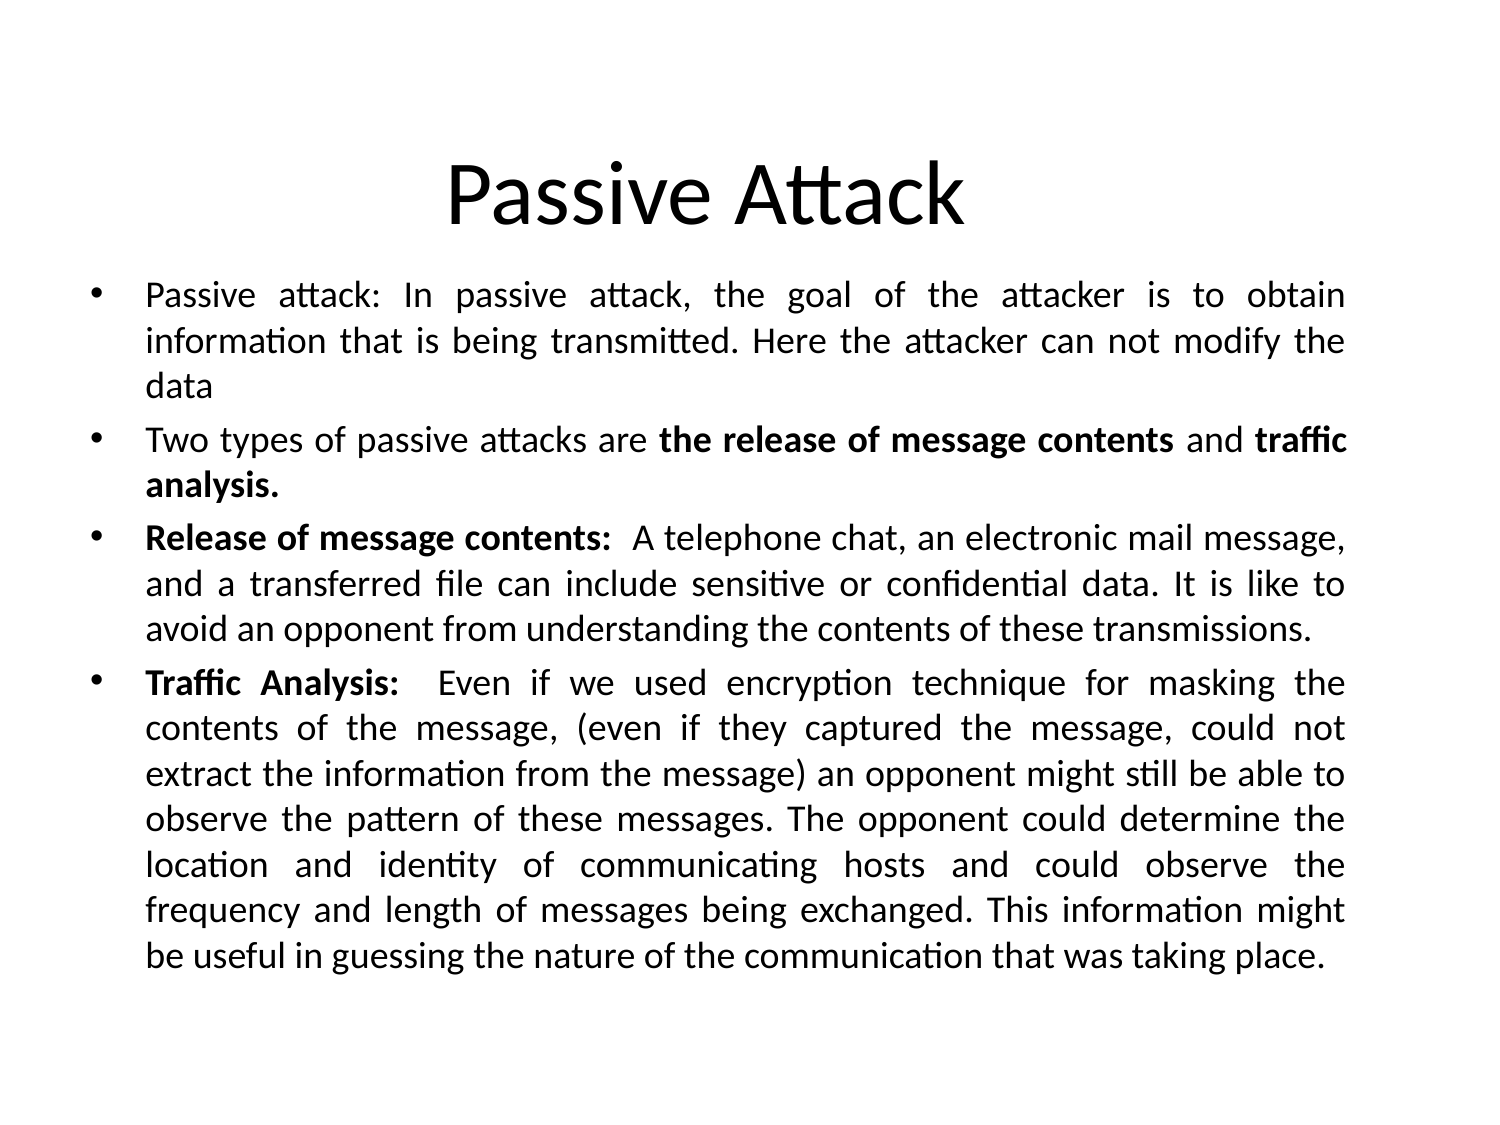

# Passive Attack
Passive attack: In passive attack, the goal of the attacker is to obtain information that is being transmitted. Here the attacker can not modify the data
Two types of passive attacks are the release of message contents and traffic analysis.
Release of message contents:  A telephone chat, an electronic mail message, and a transferred file can include sensitive or confidential data. It is like to avoid an opponent from understanding the contents of these transmissions.
Traffic Analysis:  Even if we used encryption technique for masking the contents of the message, (even if they captured the message, could not extract the information from the message) an opponent might still be able to observe the pattern of these messages. The opponent could determine the location and identity of communicating hosts and could observe the frequency and length of messages being exchanged. This information might be useful in guessing the nature of the communication that was taking place.